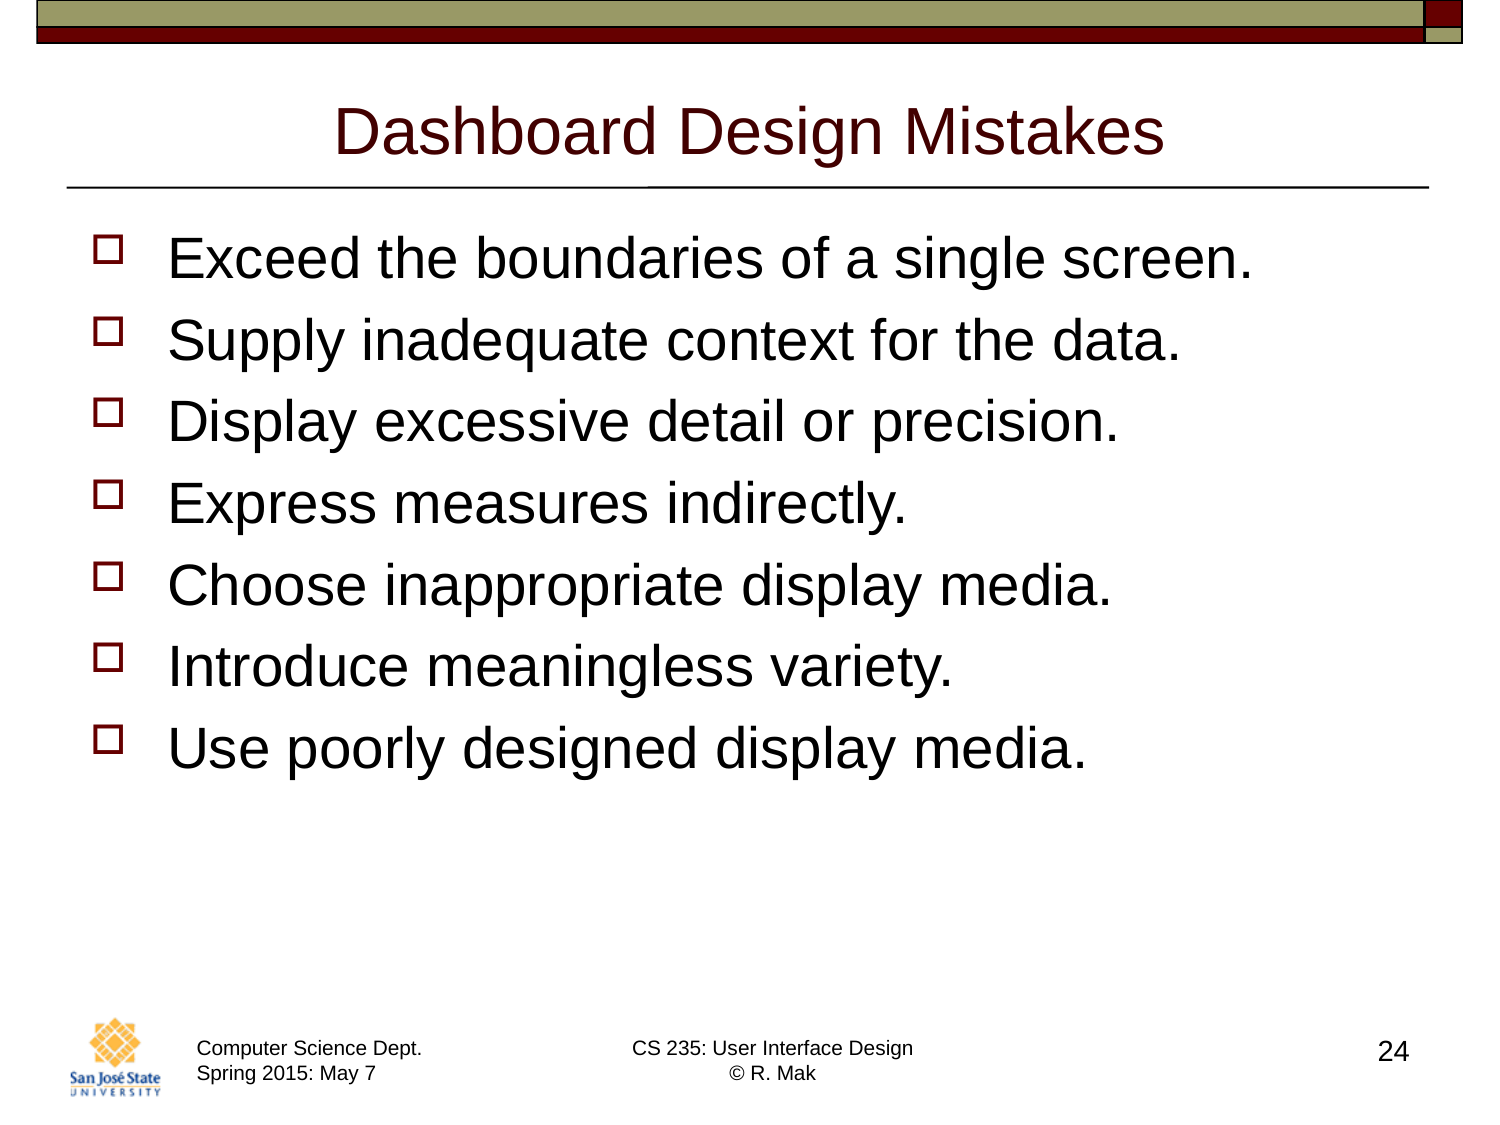

# Dashboard Design Mistakes
Exceed the boundaries of a single screen.
Supply inadequate context for the data.
Display excessive detail or precision.
Express measures indirectly.
Choose inappropriate display media.
Introduce meaningless variety.
Use poorly designed display media.
24